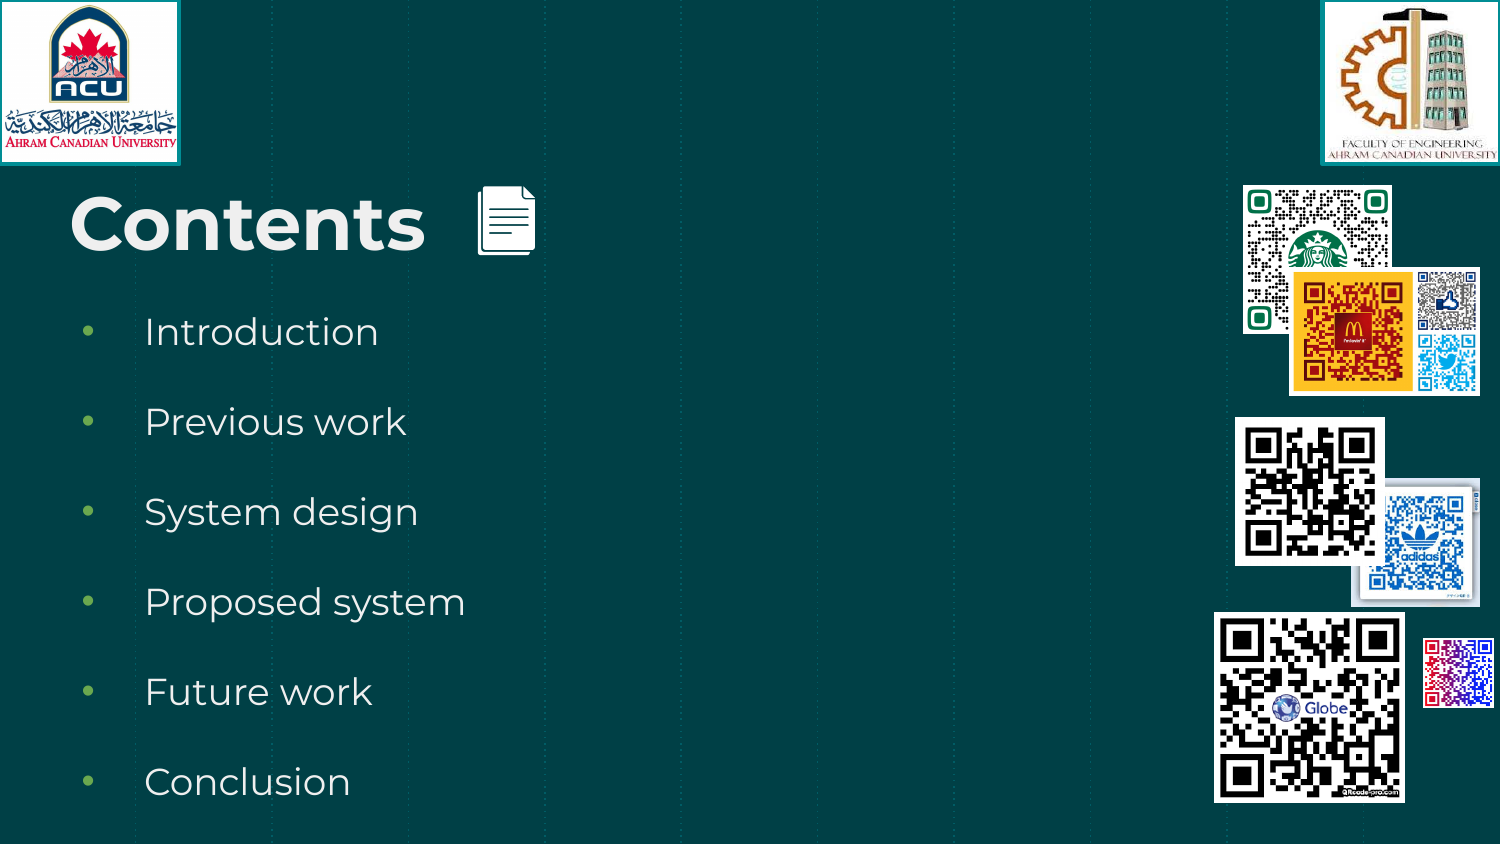

# Contents

Introduction

Previous work

System design

Proposed system

Future work

Conclusion